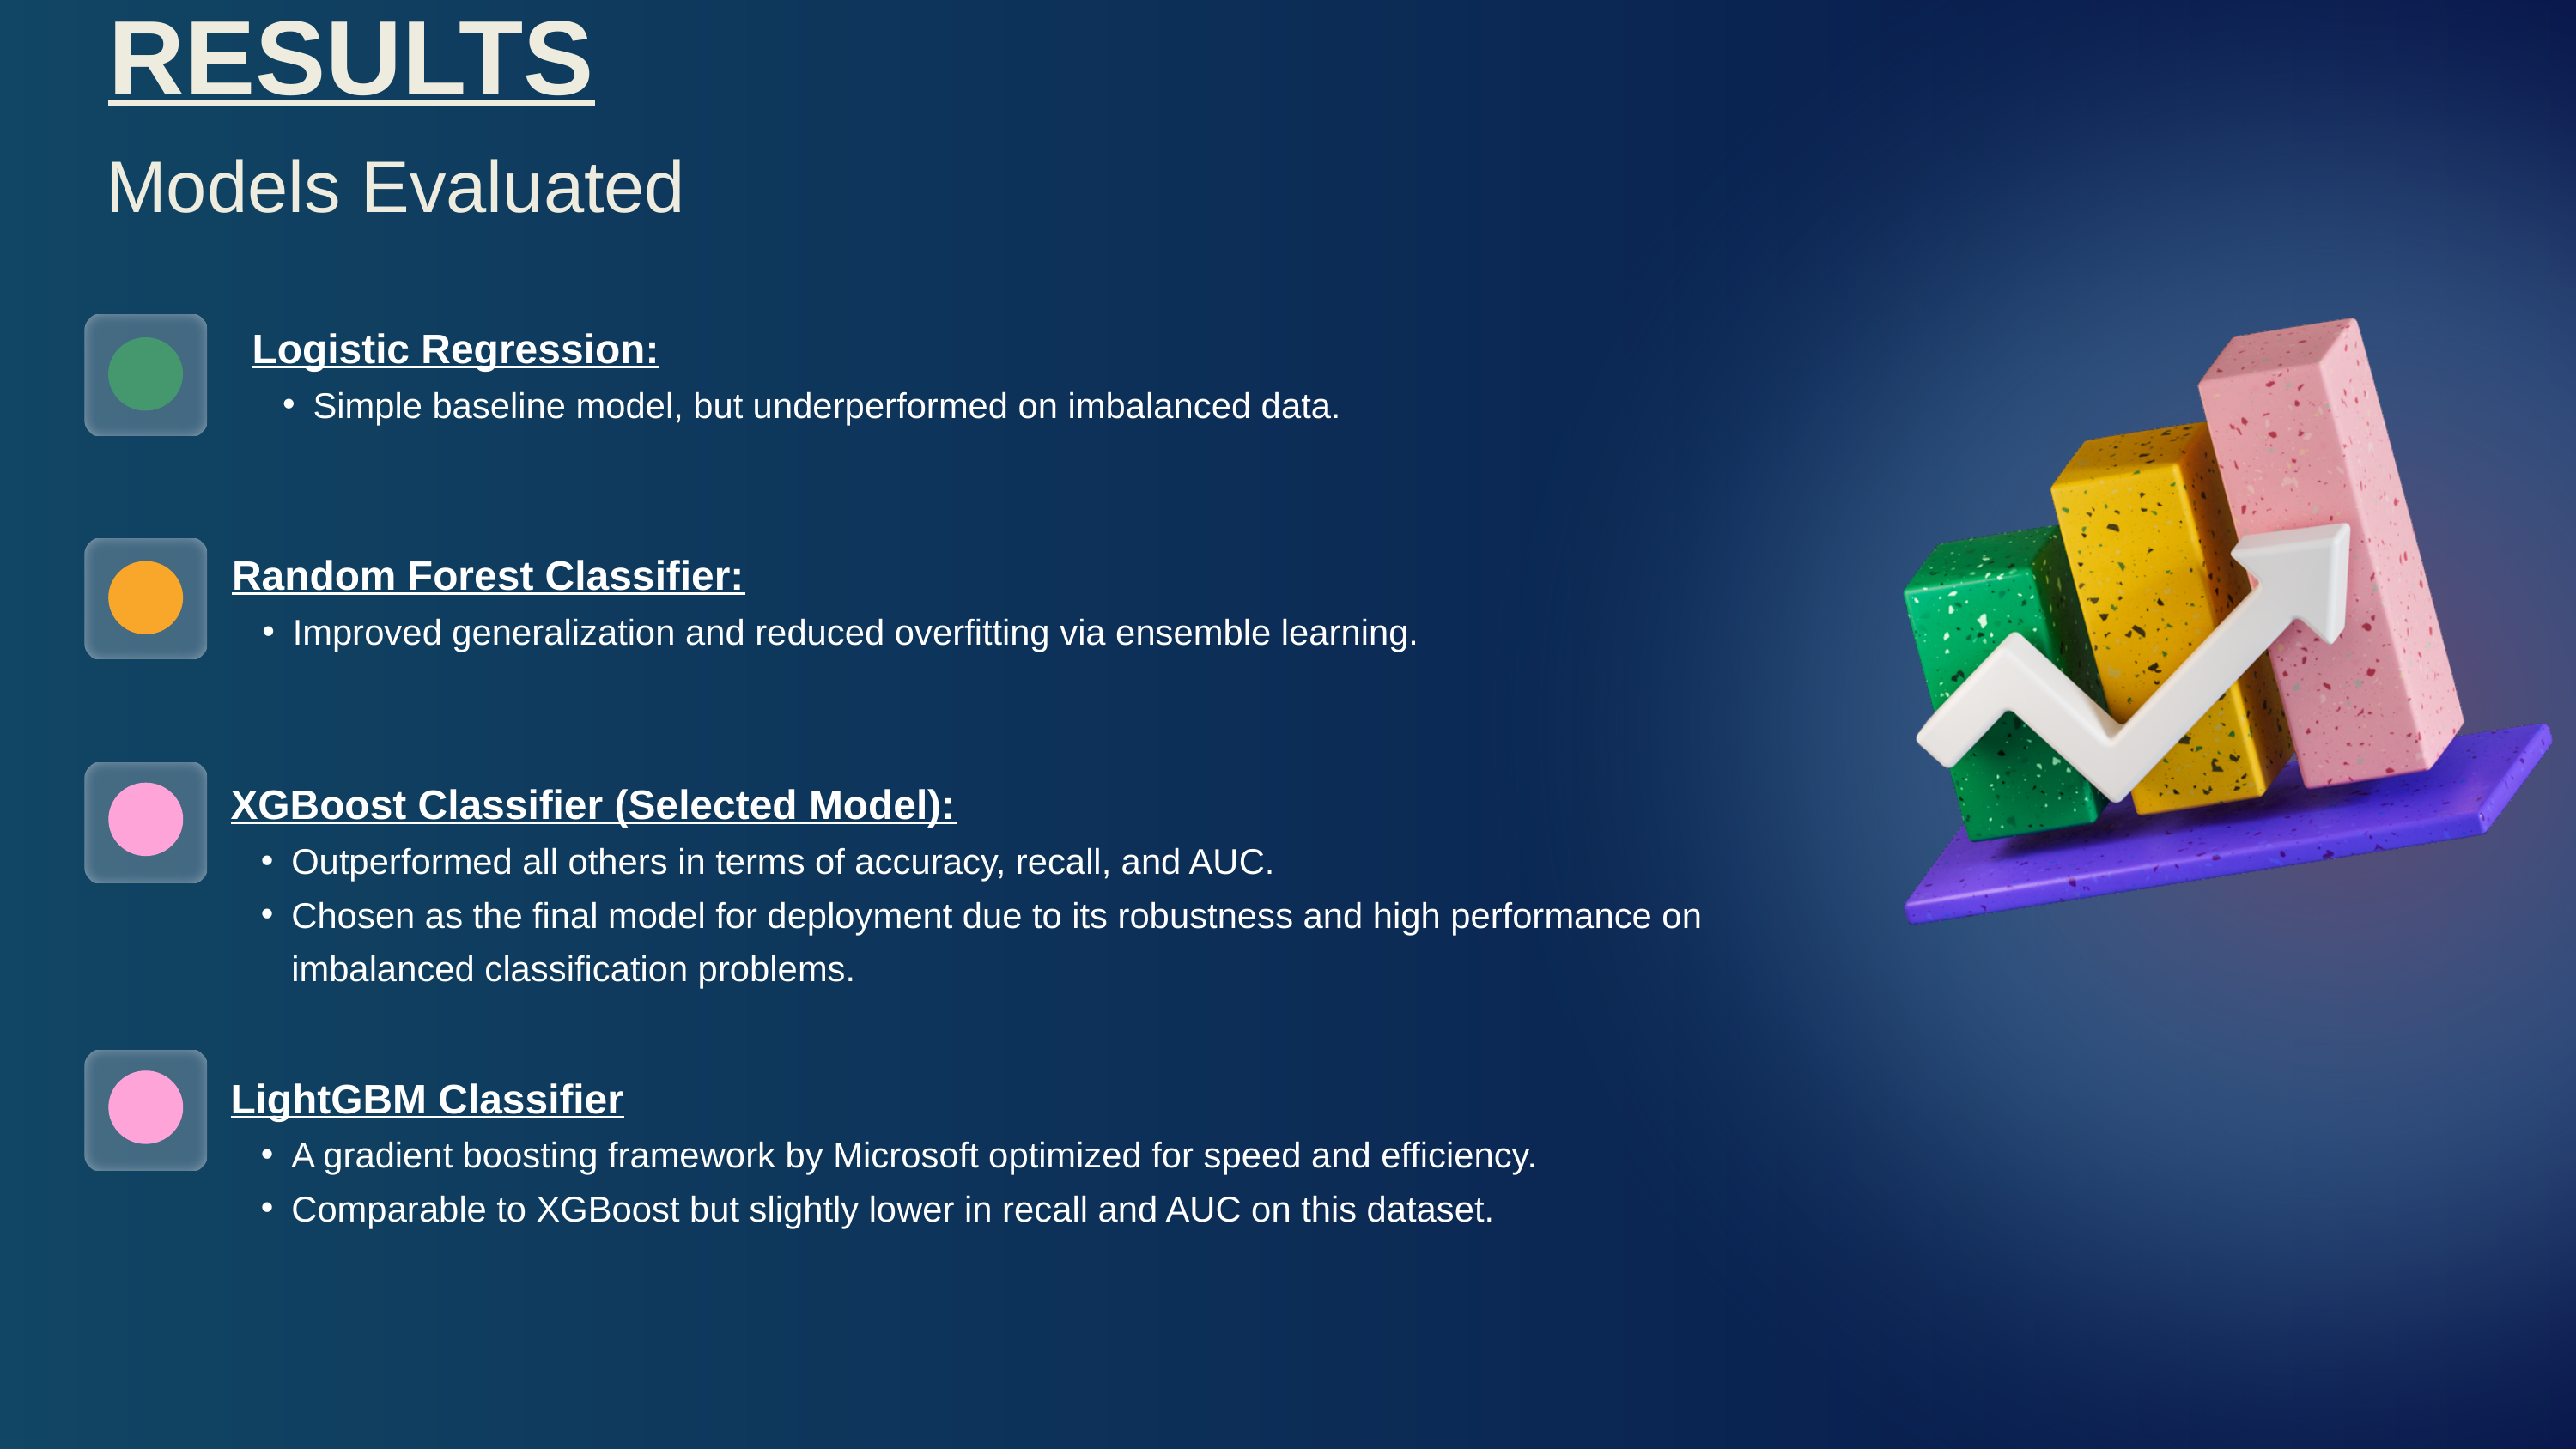

RESULTS
Models Evaluated
Logistic Regression:
Simple baseline model, but underperformed on imbalanced data.

Random Forest Classifier:
Improved generalization and reduced overfitting via ensemble learning.

XGBoost Classifier (Selected Model):
Outperformed all others in terms of accuracy, recall, and AUC.
Chosen as the final model for deployment due to its robustness and high performance on imbalanced classification problems.

LightGBM Classifier
A gradient boosting framework by Microsoft optimized for speed and efficiency.
Comparable to XGBoost but slightly lower in recall and AUC on this dataset.